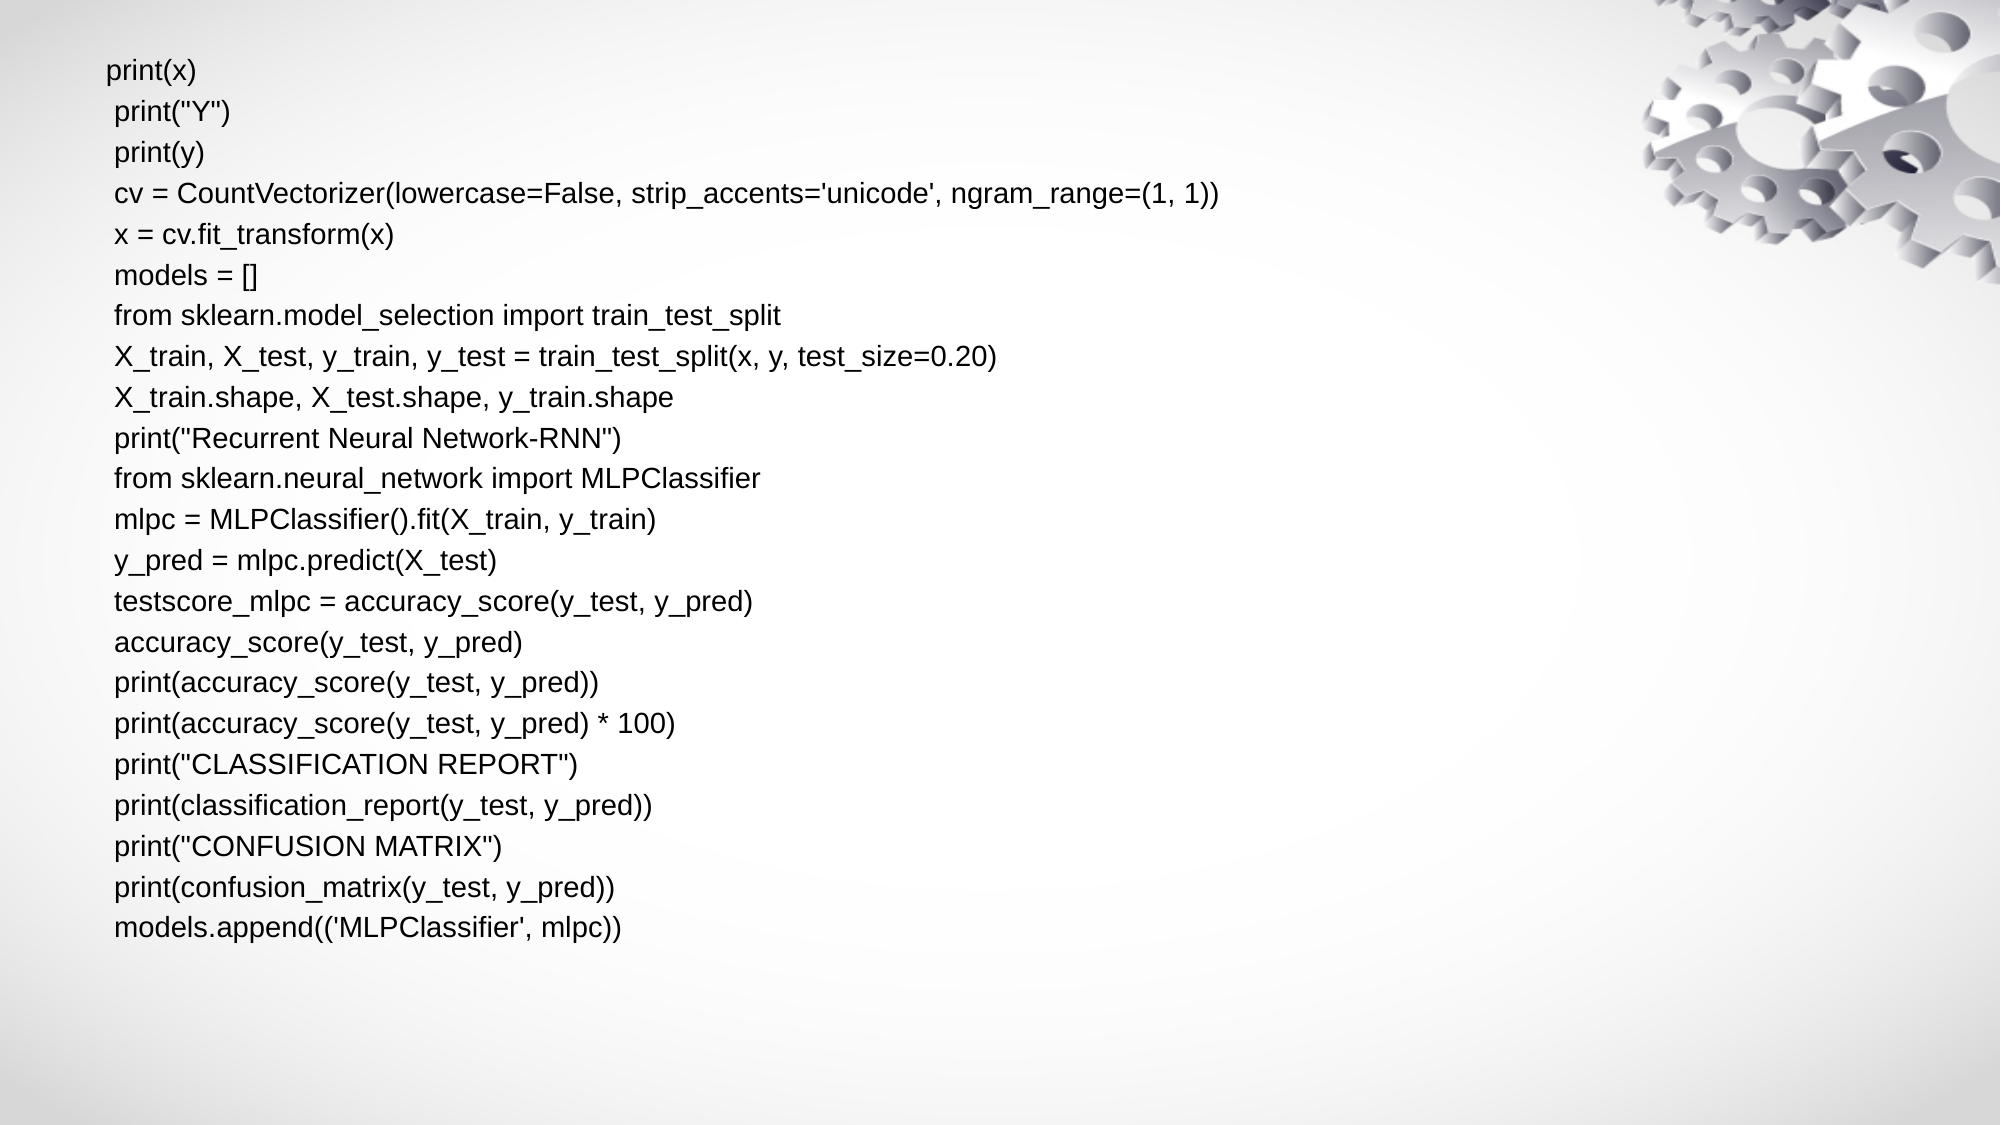

print(x)
        print("Y")
        print(y)
        cv = CountVectorizer(lowercase=False, strip_accents='unicode', ngram_range=(1, 1))
        x = cv.fit_transform(x)
        models = []
        from sklearn.model_selection import train_test_split
        X_train, X_test, y_train, y_test = train_test_split(x, y, test_size=0.20)
        X_train.shape, X_test.shape, y_train.shape
        print("Recurrent Neural Network-RNN")
        from sklearn.neural_network import MLPClassifier
        mlpc = MLPClassifier().fit(X_train, y_train)
        y_pred = mlpc.predict(X_test)
        testscore_mlpc = accuracy_score(y_test, y_pred)
        accuracy_score(y_test, y_pred)
        print(accuracy_score(y_test, y_pred))
        print(accuracy_score(y_test, y_pred) * 100)
        print("CLASSIFICATION REPORT")
        print(classification_report(y_test, y_pred))
        print("CONFUSION MATRIX")
        print(confusion_matrix(y_test, y_pred))
        models.append(('MLPClassifier', mlpc))